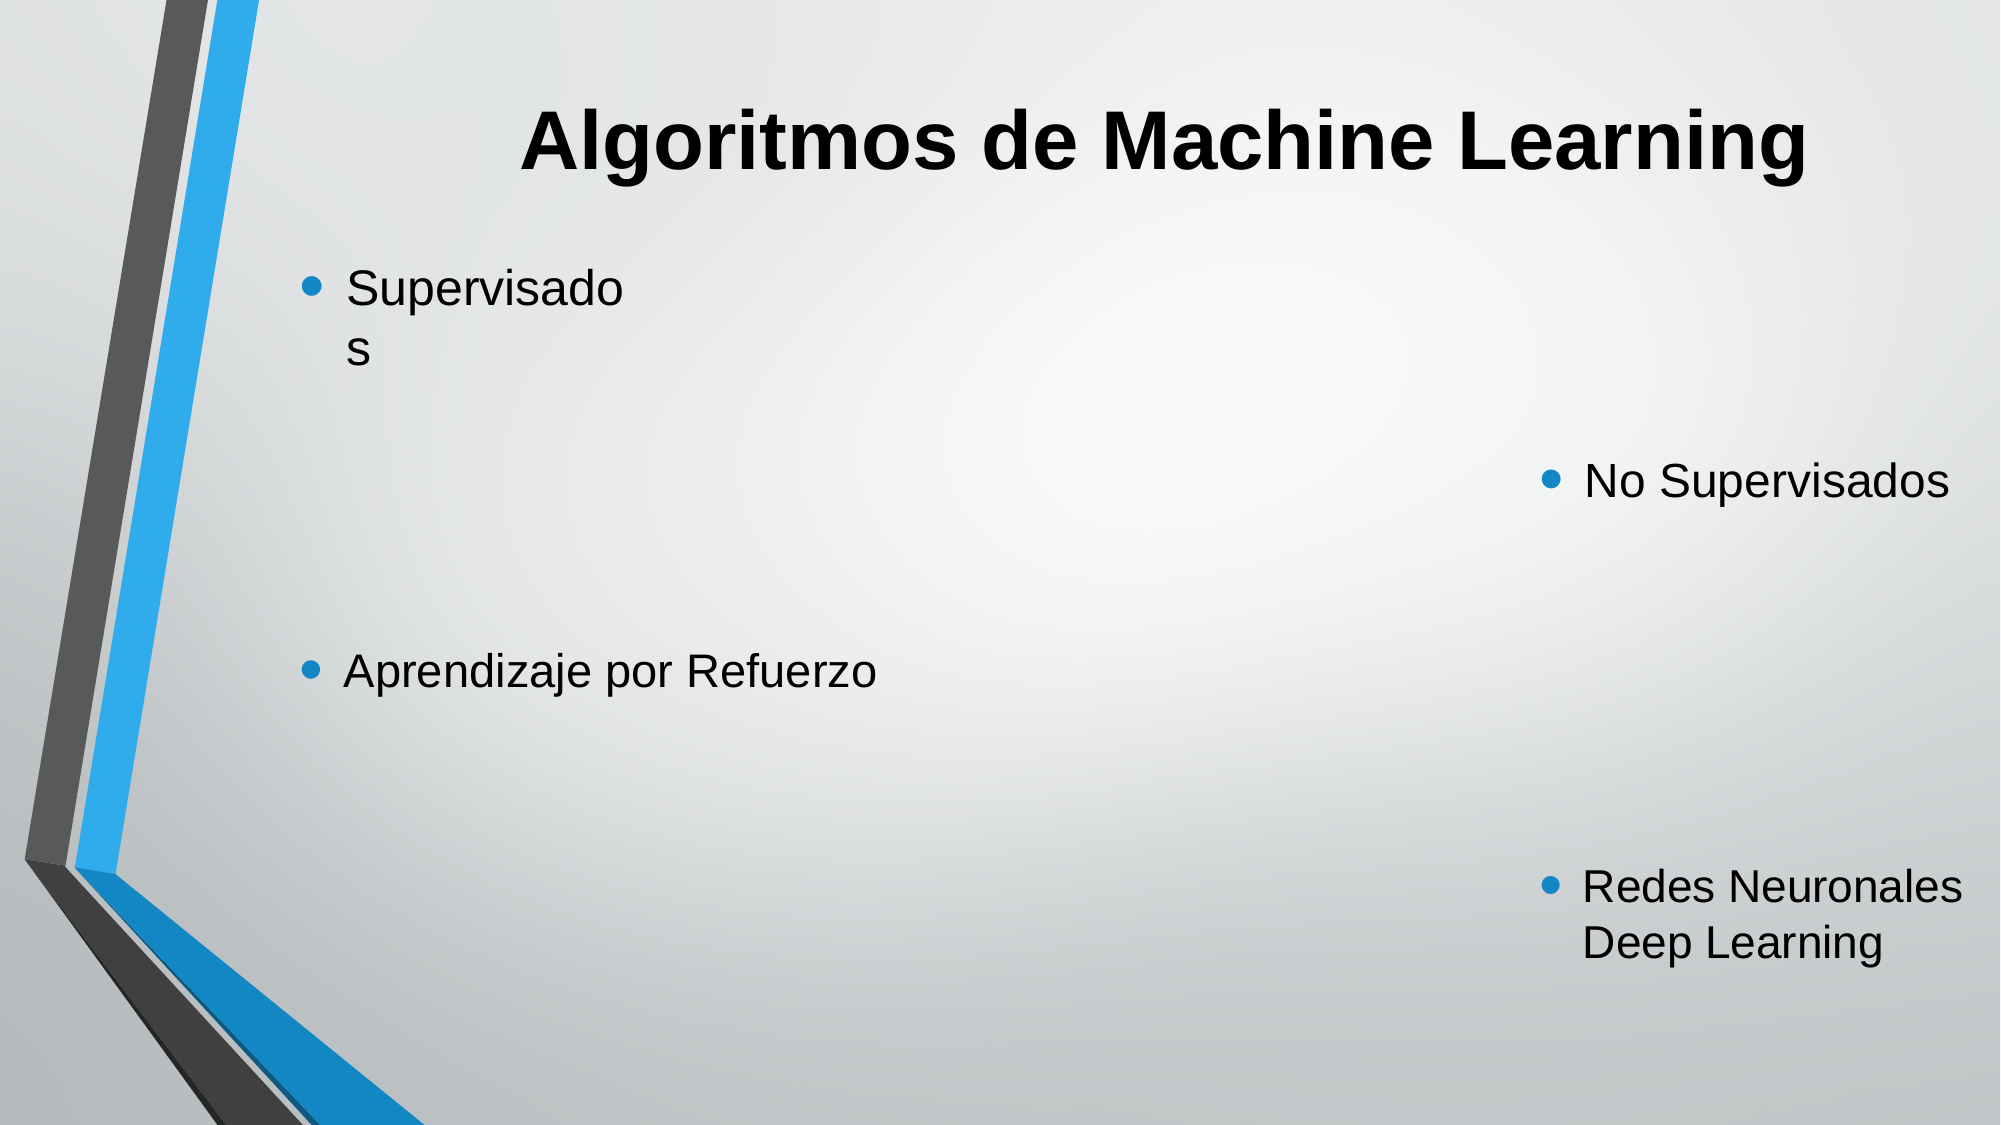

# Algoritmos de Machine Learning
Supervisados
No Supervisados
Aprendizaje por Refuerzo
Redes Neuronales  Deep Learning